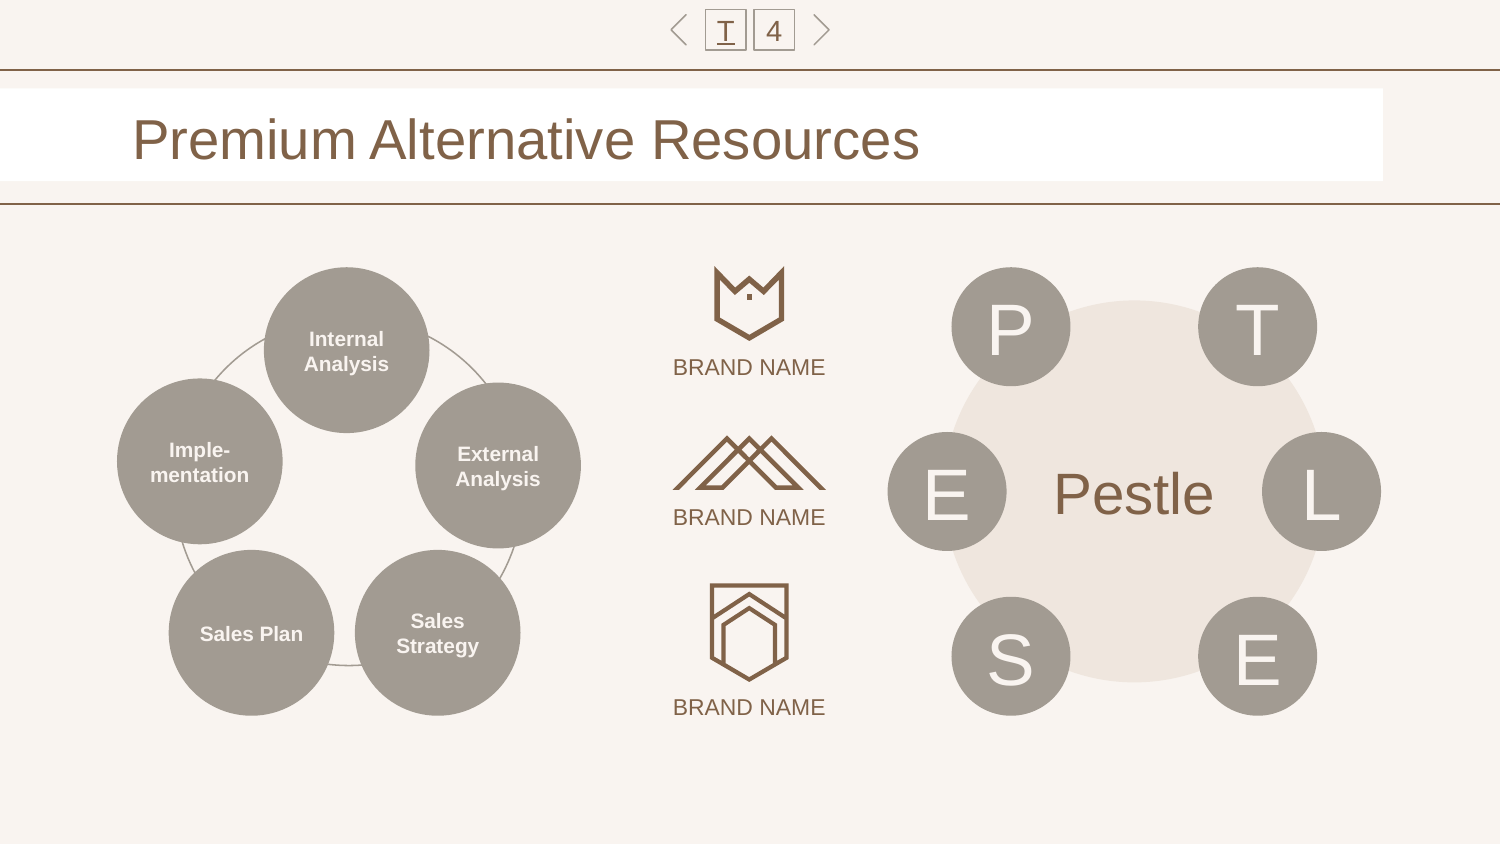

T
4

# Premium Alternative Resources

P
T
Pestle
E
L
S
E
Internal Analysis
Imple-
mentation
External Analysis
Sales Plan
Sales Strategy

BRAND NAME

BRAND NAME

BRAND NAME